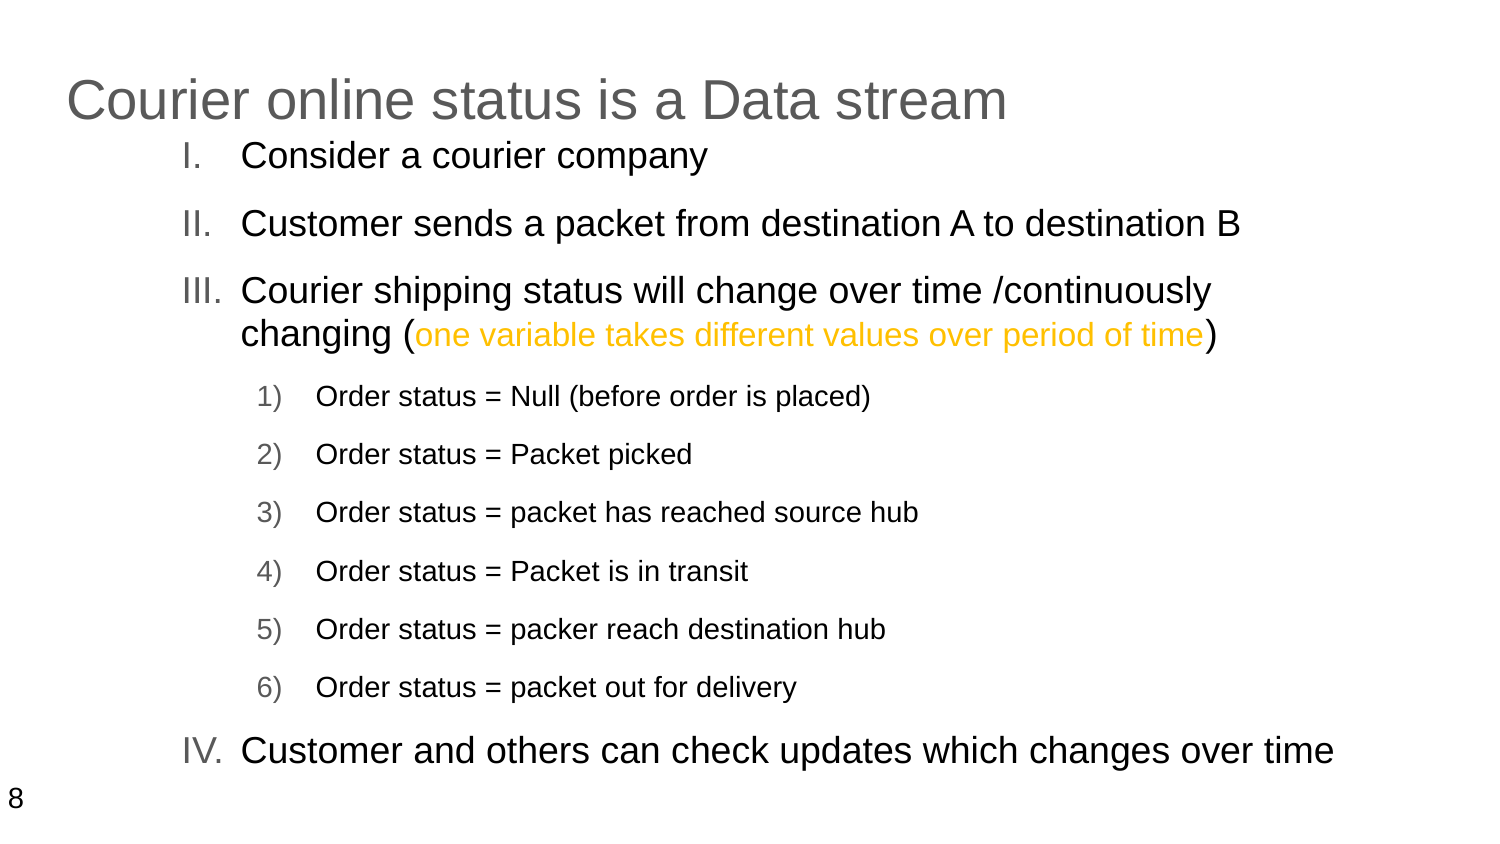

# Courier online status is a Data stream
Consider a courier company
Customer sends a packet from destination A to destination B
Courier shipping status will change over time /continuously changing (one variable takes different values over period of time)
Order status = Null (before order is placed)
Order status = Packet picked
Order status = packet has reached source hub
Order status = Packet is in transit
Order status = packer reach destination hub
Order status = packet out for delivery
Customer and others can check updates which changes over time

8